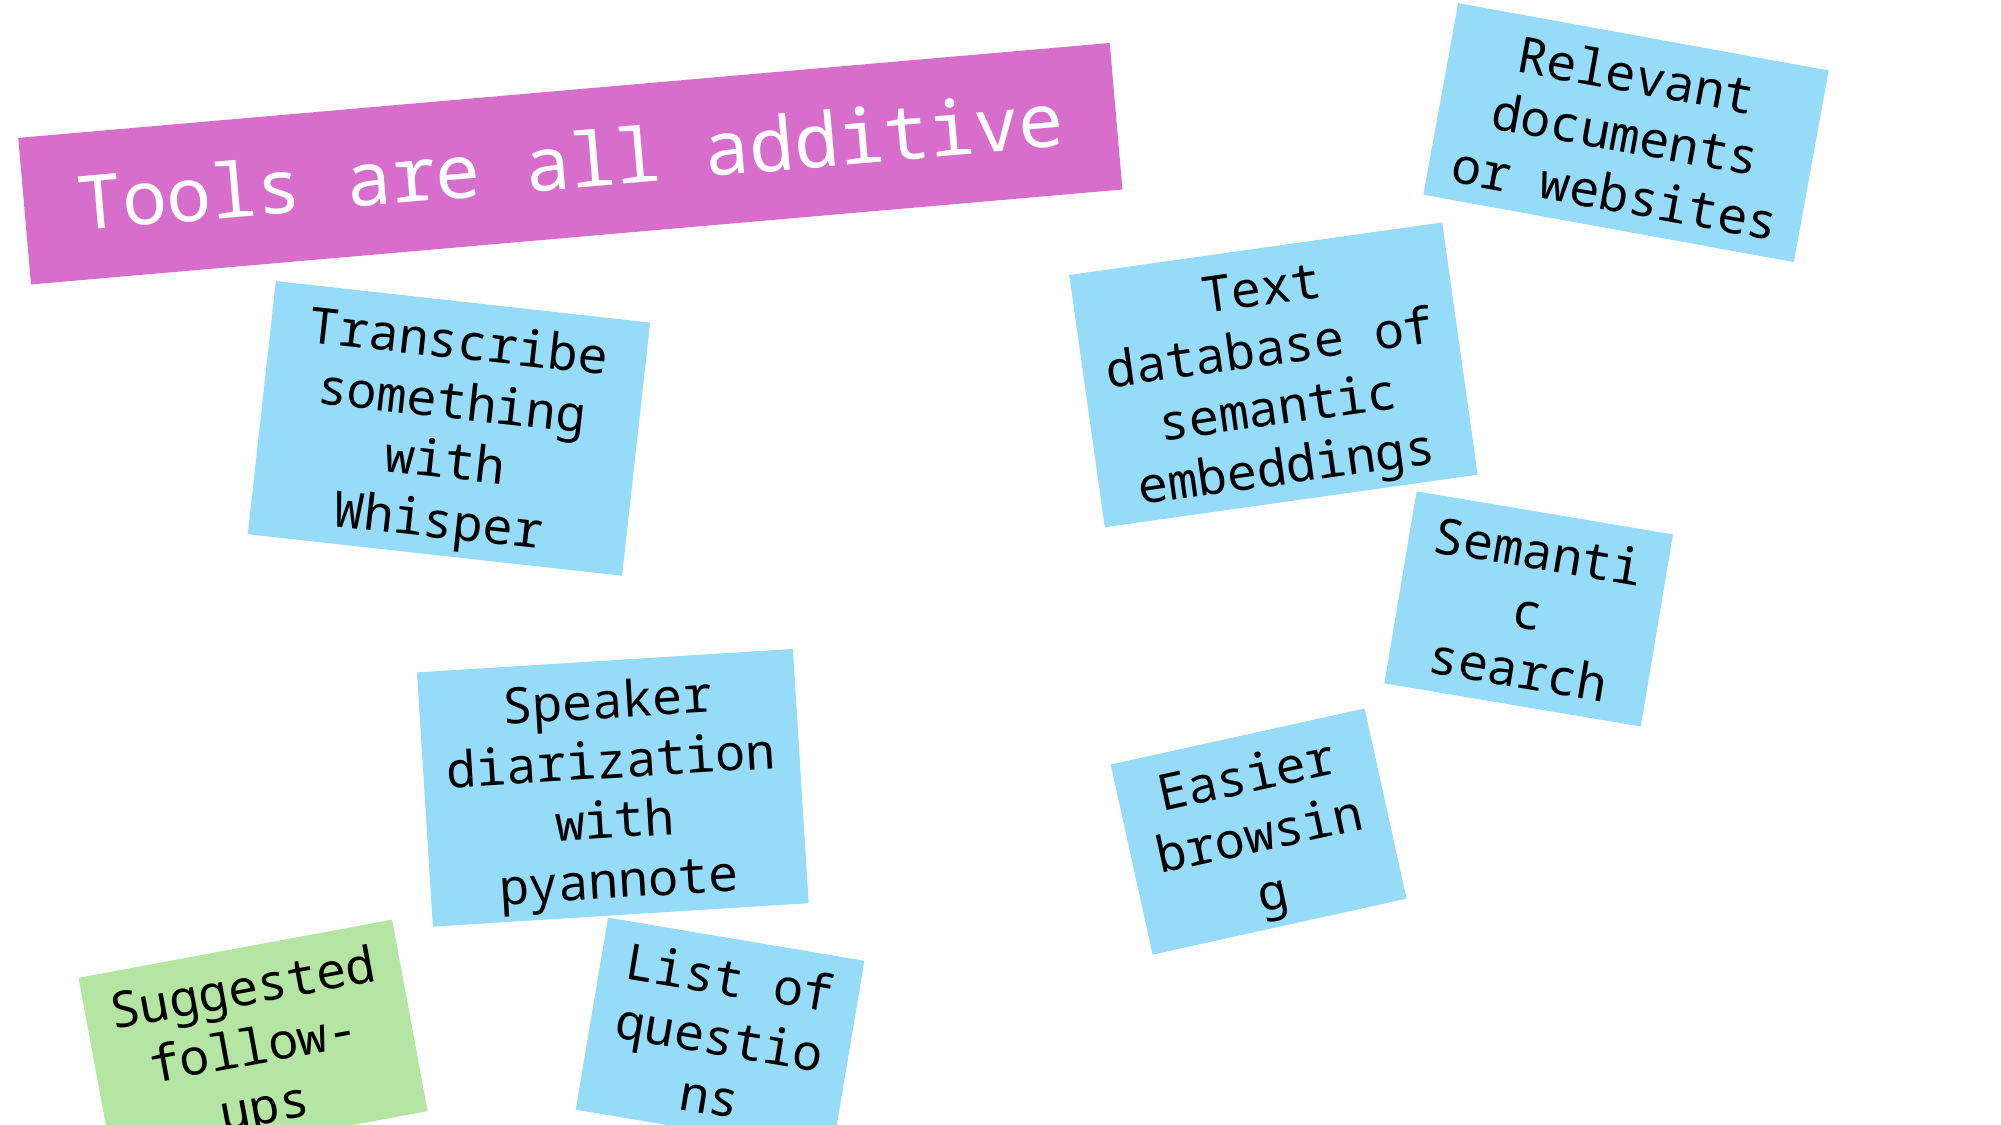

Relevant documents or websites
# Tools are all additive
Text database of semantic embeddings
Transcribe something with Whisper
Semantic search
Speaker diarization with pyannote
Easier browsing
List of questions
Suggested follow-ups